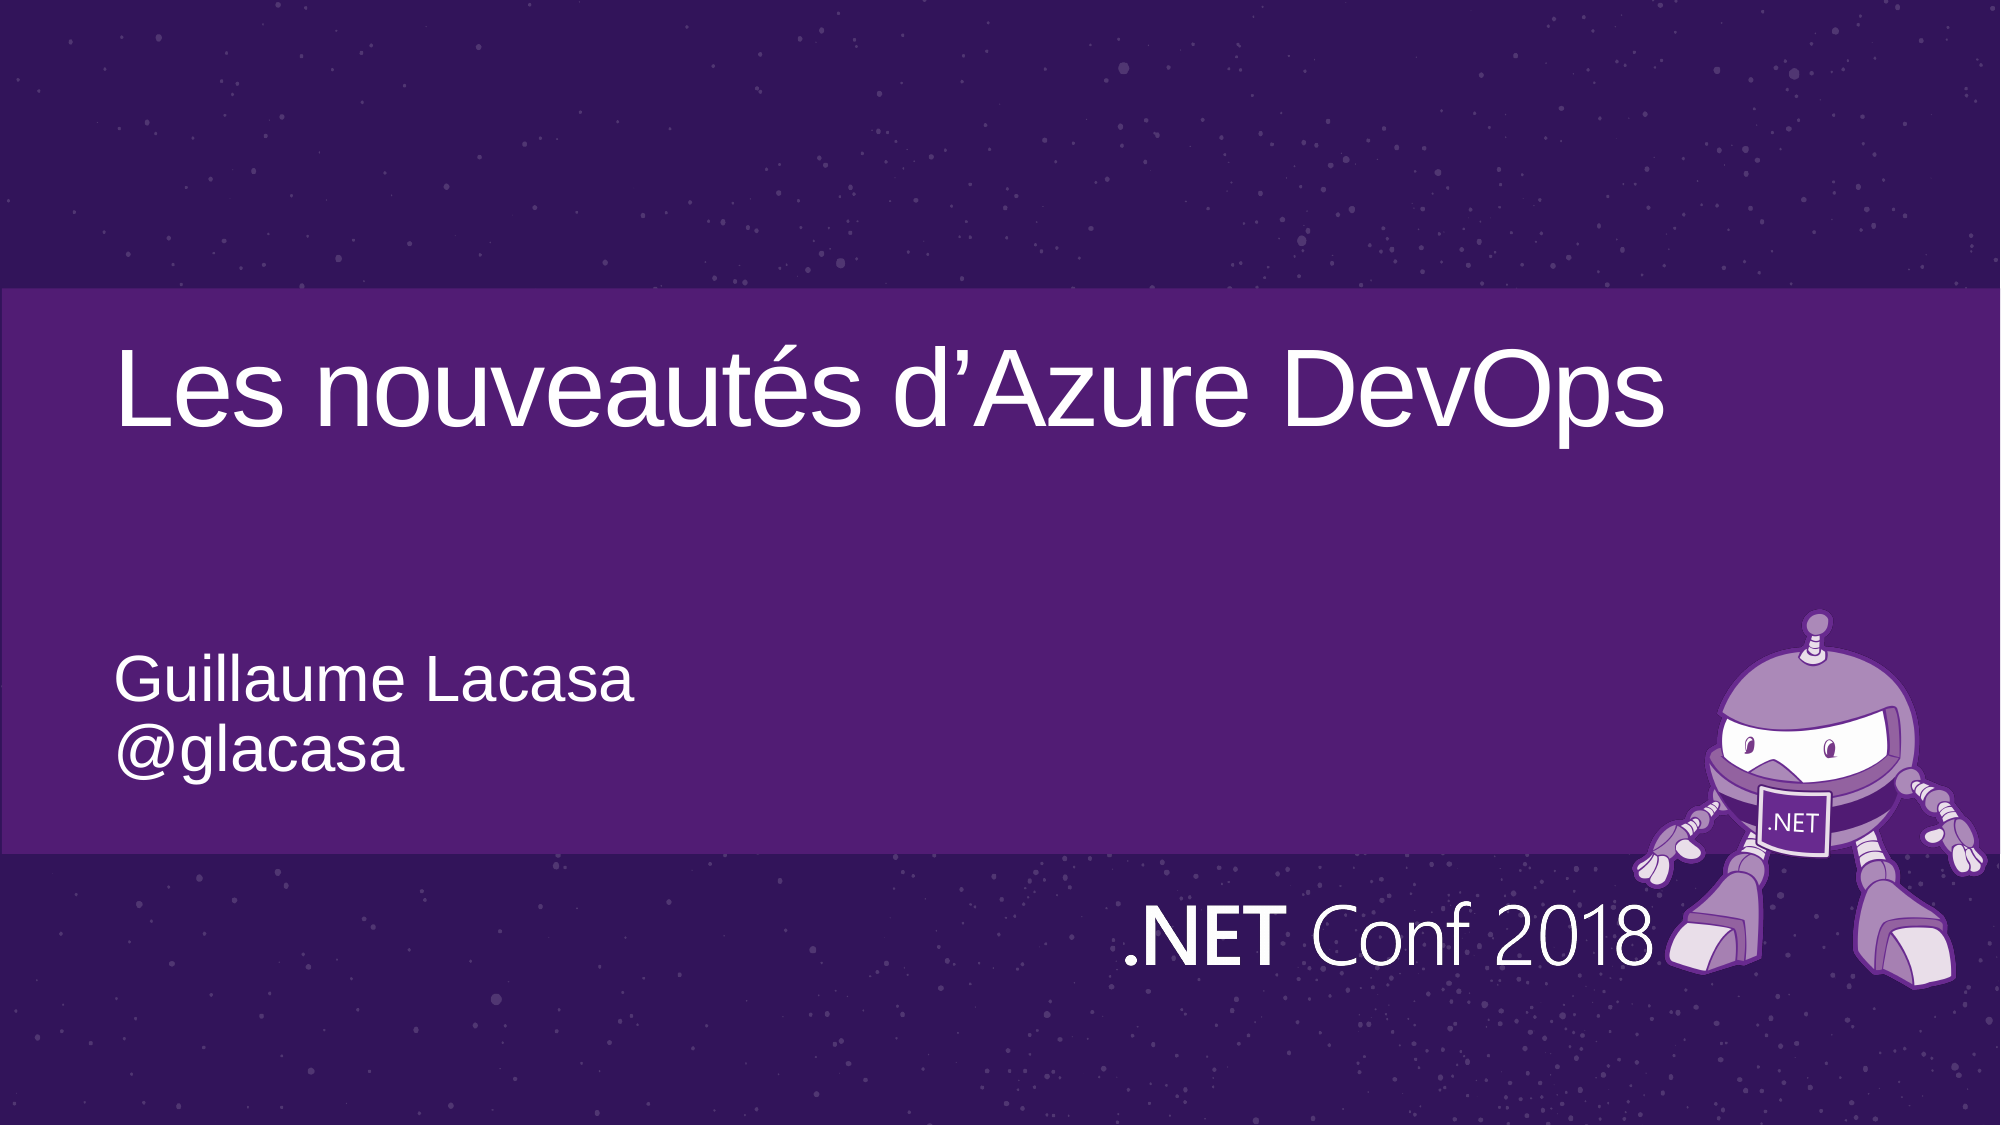

# Les nouveautés d’Azure DevOps
Guillaume Lacasa
@glacasa